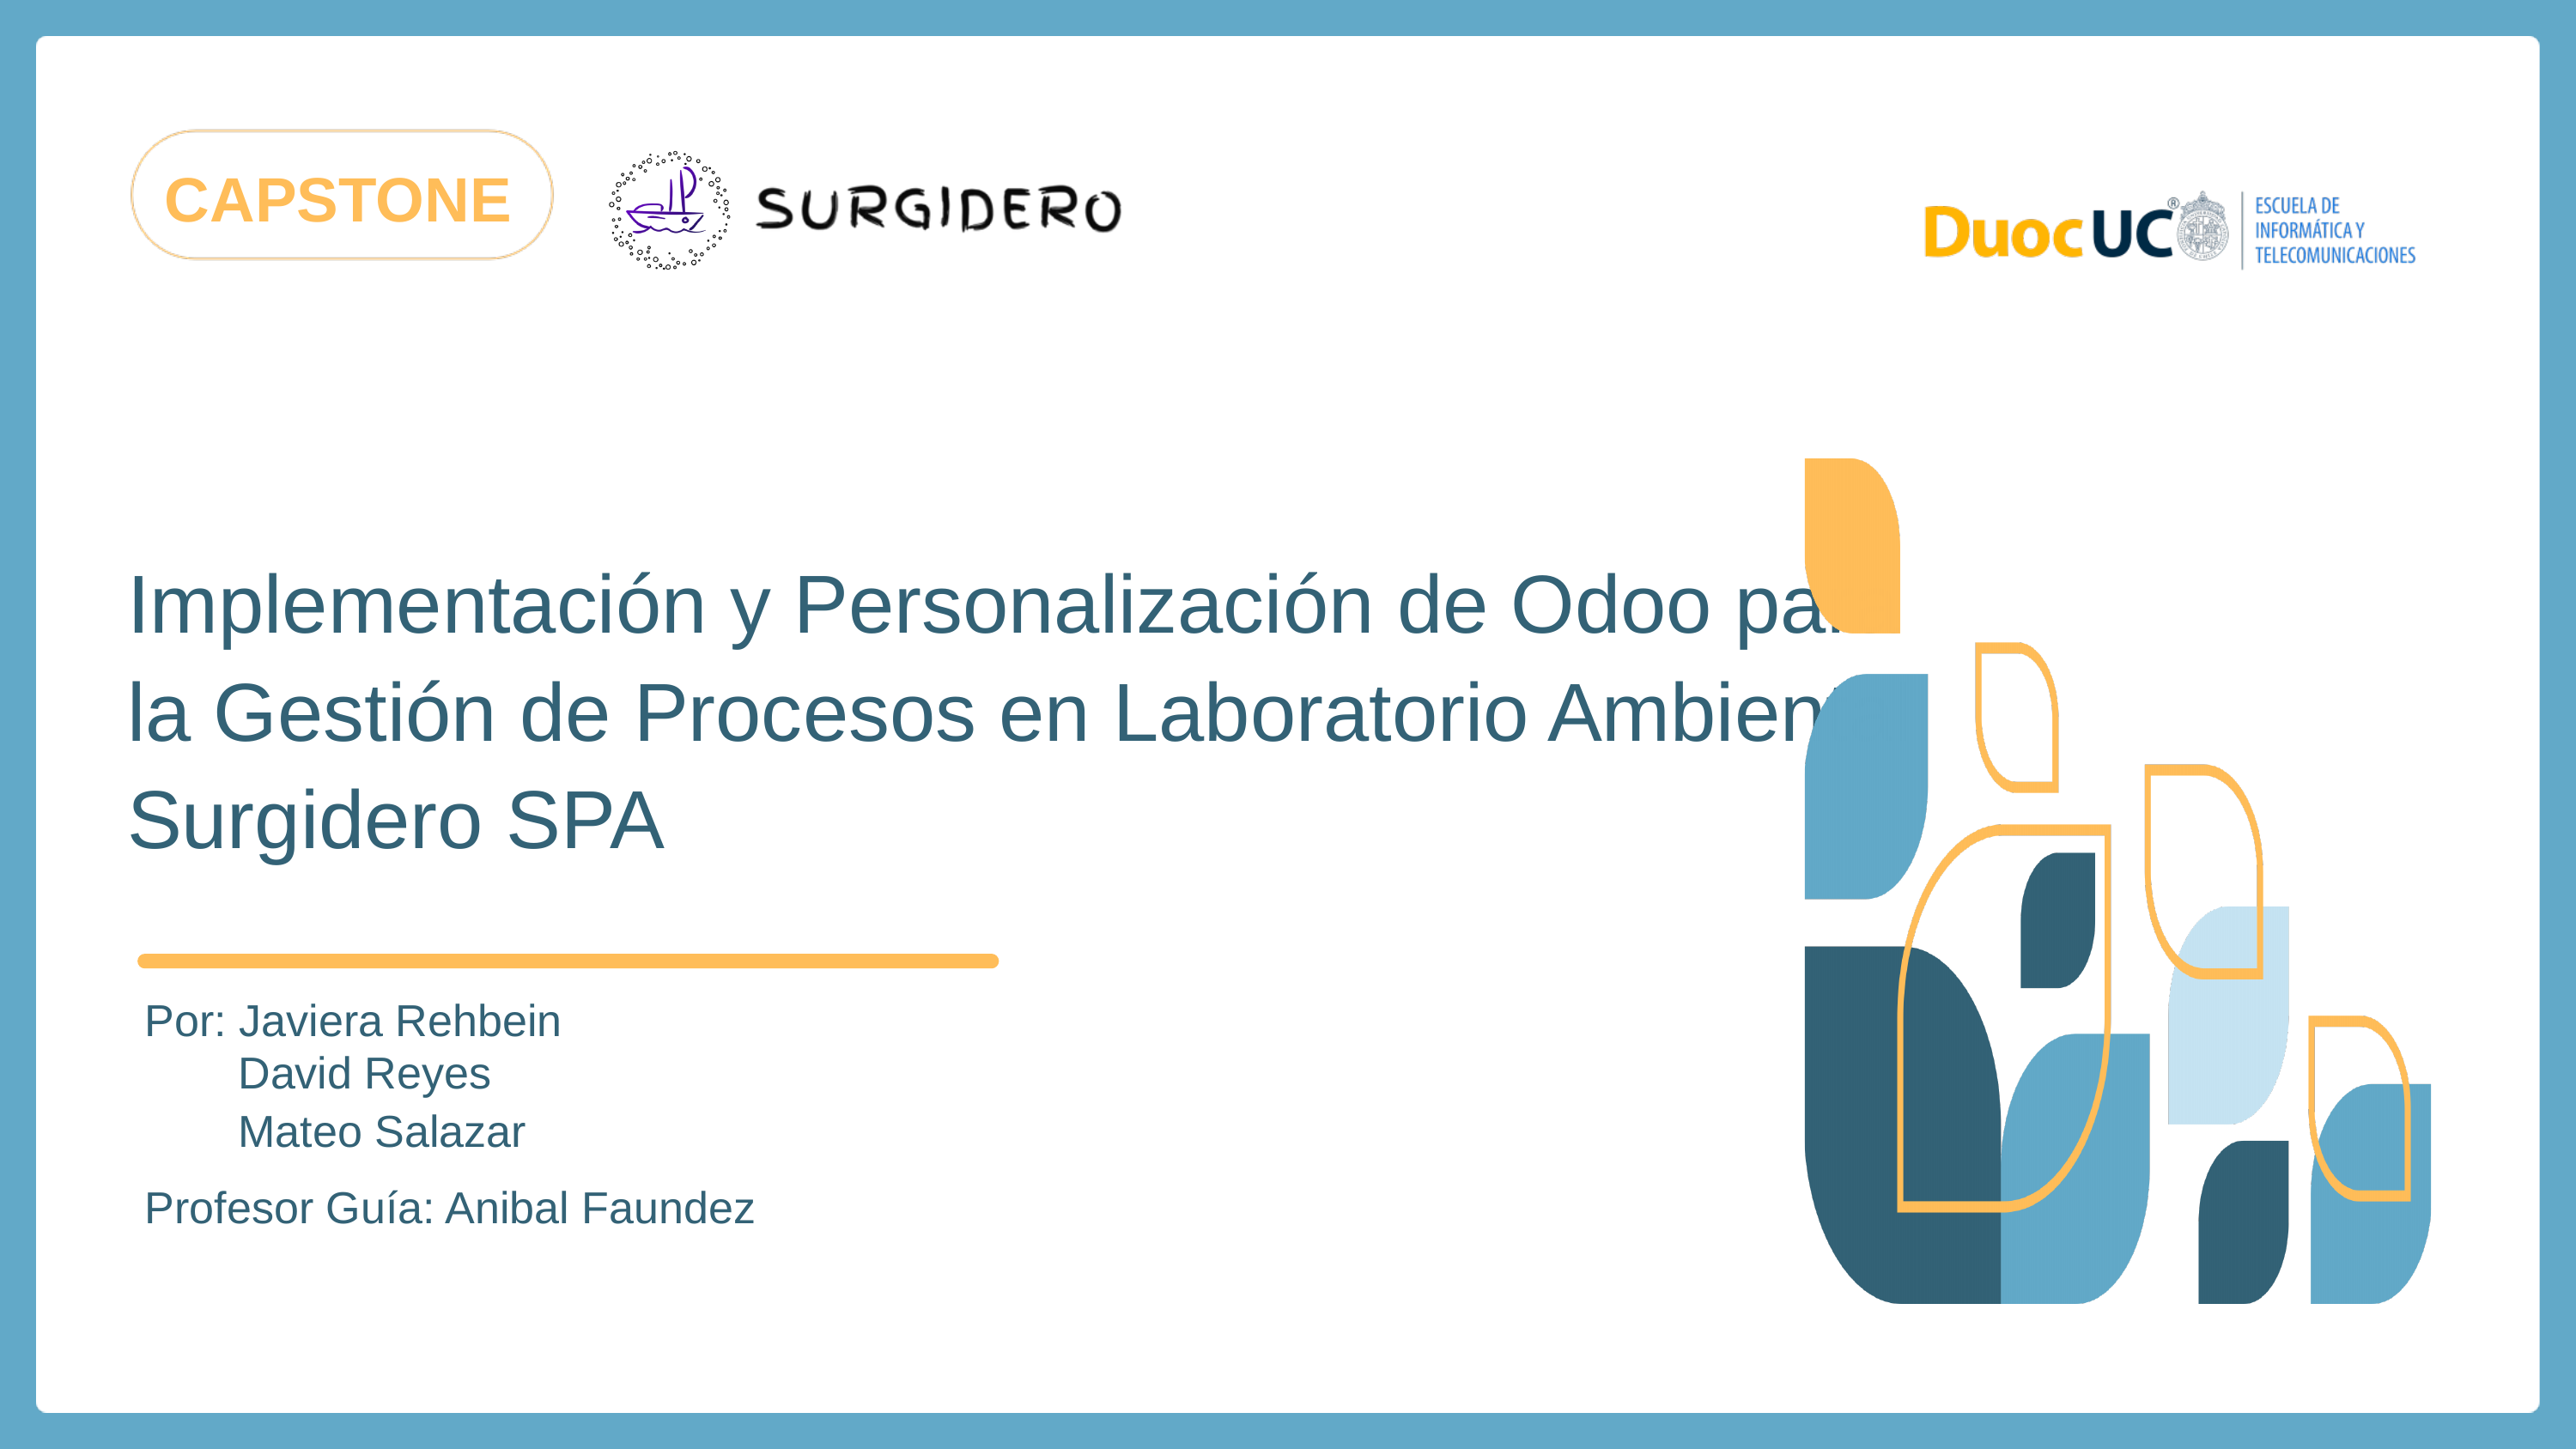

CAPSTONE

Implementación y Personalización de Odoo para la Gestión de Procesos en Laboratorio Ambiental Surgidero SPA

Por: Javiera Rehbein
David Reyes
Mateo Salazar
Profesor Guía: Anibal Faundez